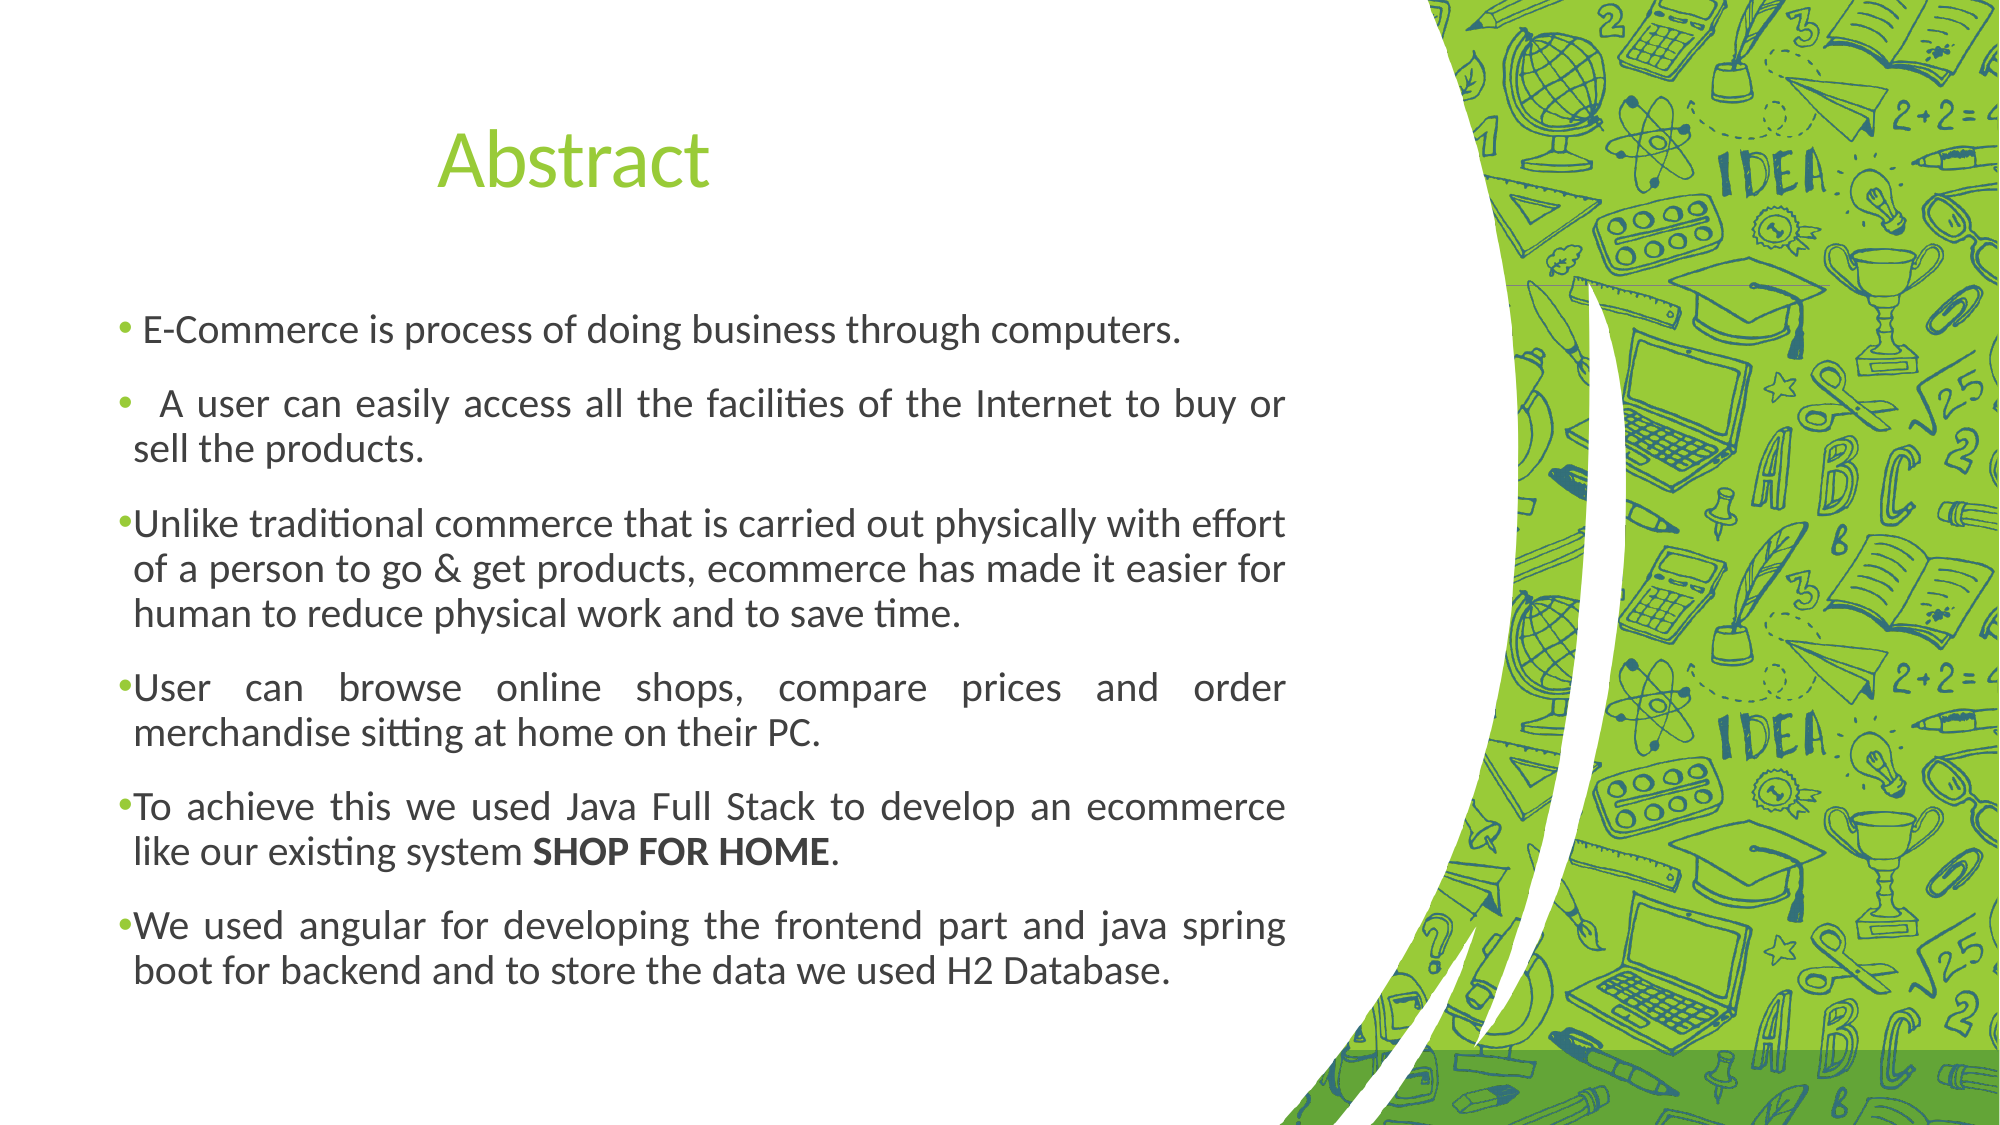

# Abstract
 E-Commerce is process of doing business through computers.
  A user can easily access all the facilities of the Internet to buy or sell the products.
Unlike traditional commerce that is carried out physically with effort of a person to go & get products, ecommerce has made it easier for human to reduce physical work and to save time.
User can browse online shops, compare prices and order merchandise sitting at home on their PC.
To achieve this we used Java Full Stack to develop an ecommerce like our existing system SHOP FOR HOME.
We used angular for developing the frontend part and java spring boot for backend and to store the data we used H2 Database.